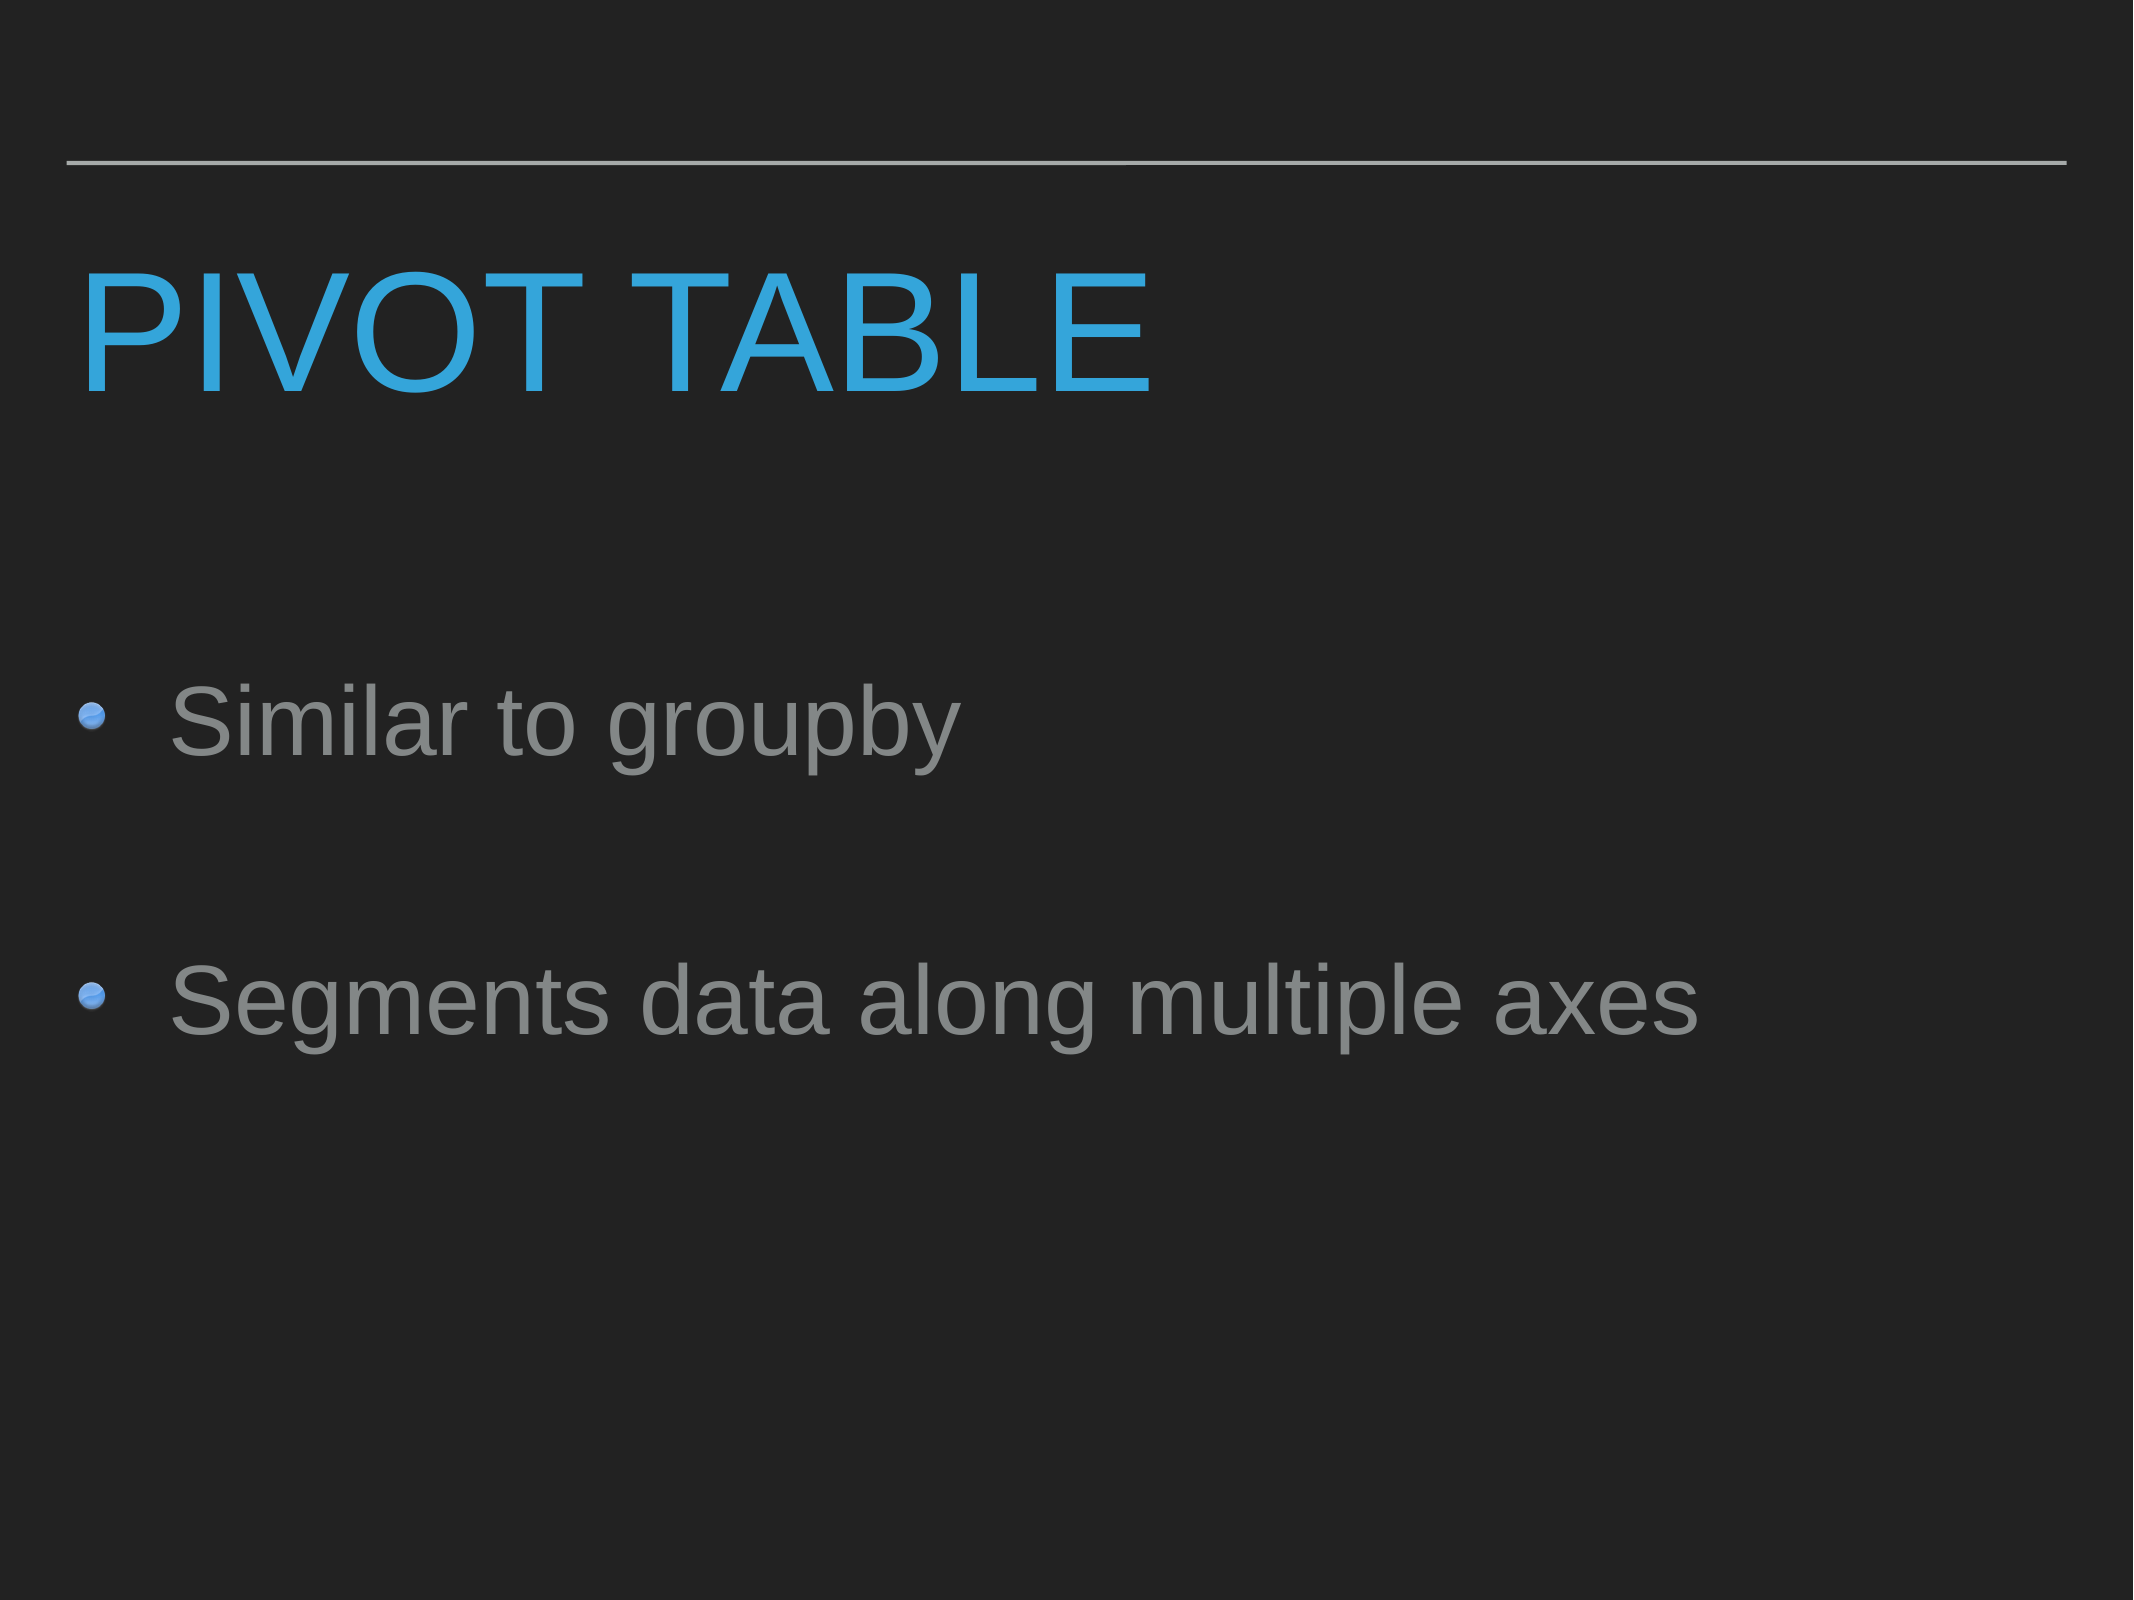

# Pivot table
Similar to groupby
Segments data along multiple axes